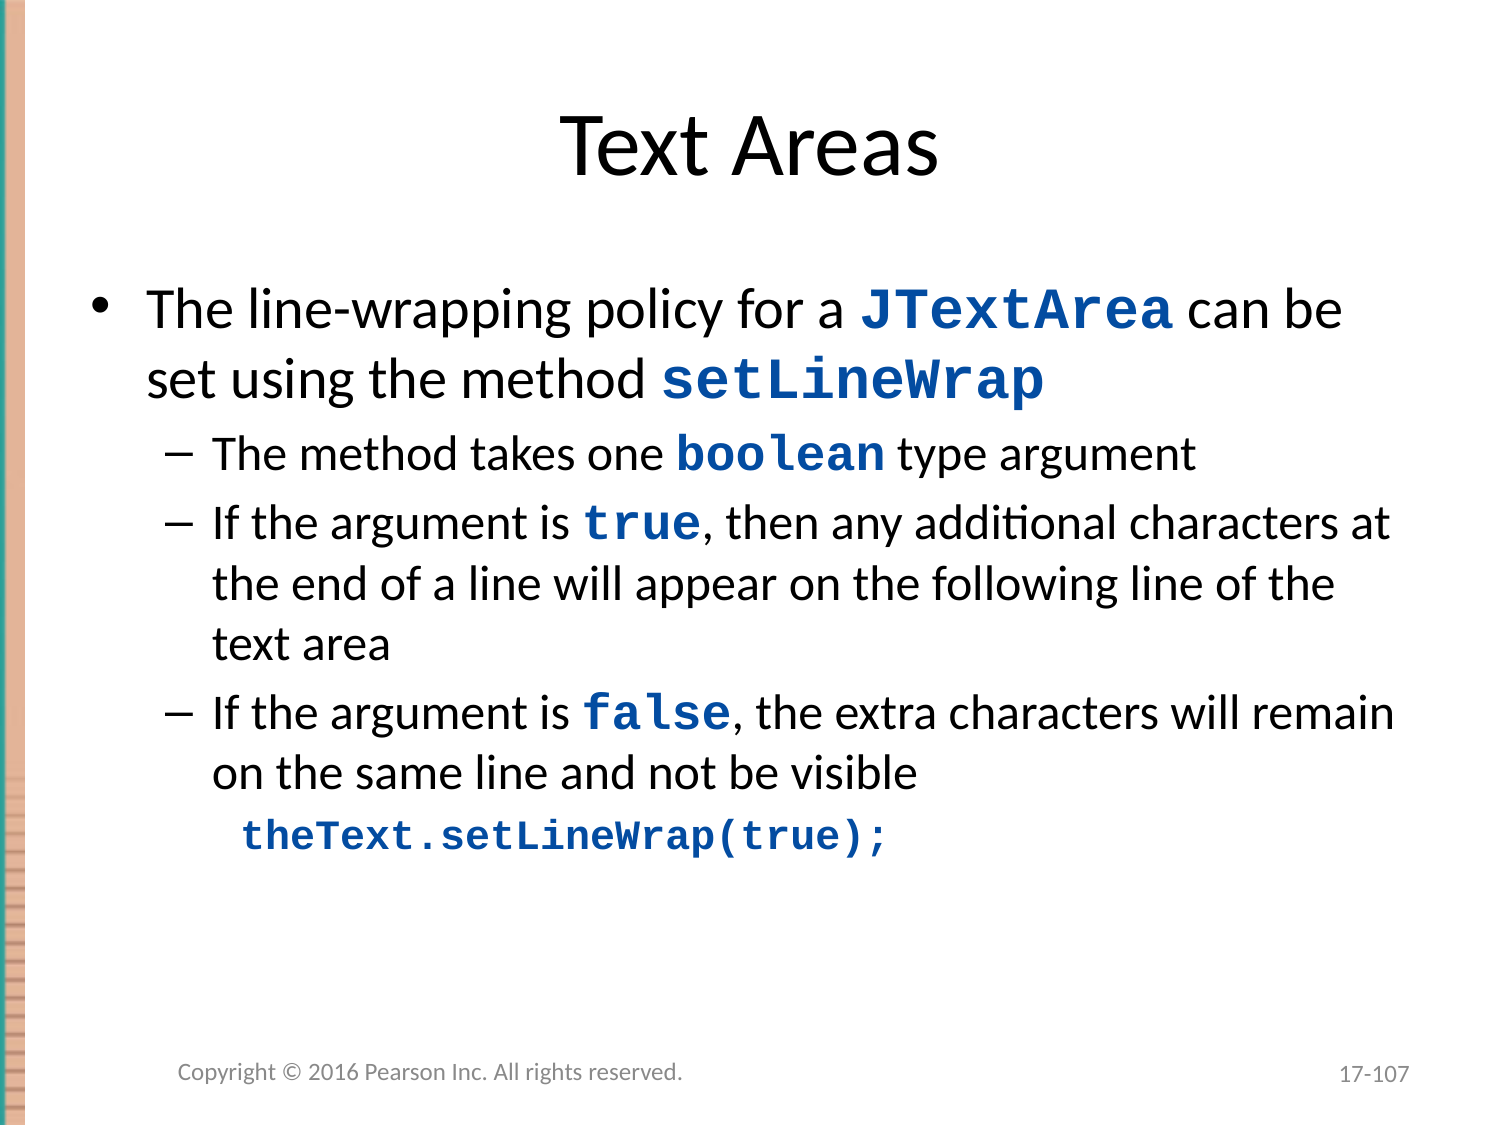

# Text Areas
The line-wrapping policy for a JTextArea can be set using the method setLineWrap
The method takes one boolean type argument
If the argument is true, then any additional characters at the end of a line will appear on the following line of the text area
If the argument is false, the extra characters will remain on the same line and not be visible
theText.setLineWrap(true);
Copyright © 2016 Pearson Inc. All rights reserved.
17-107